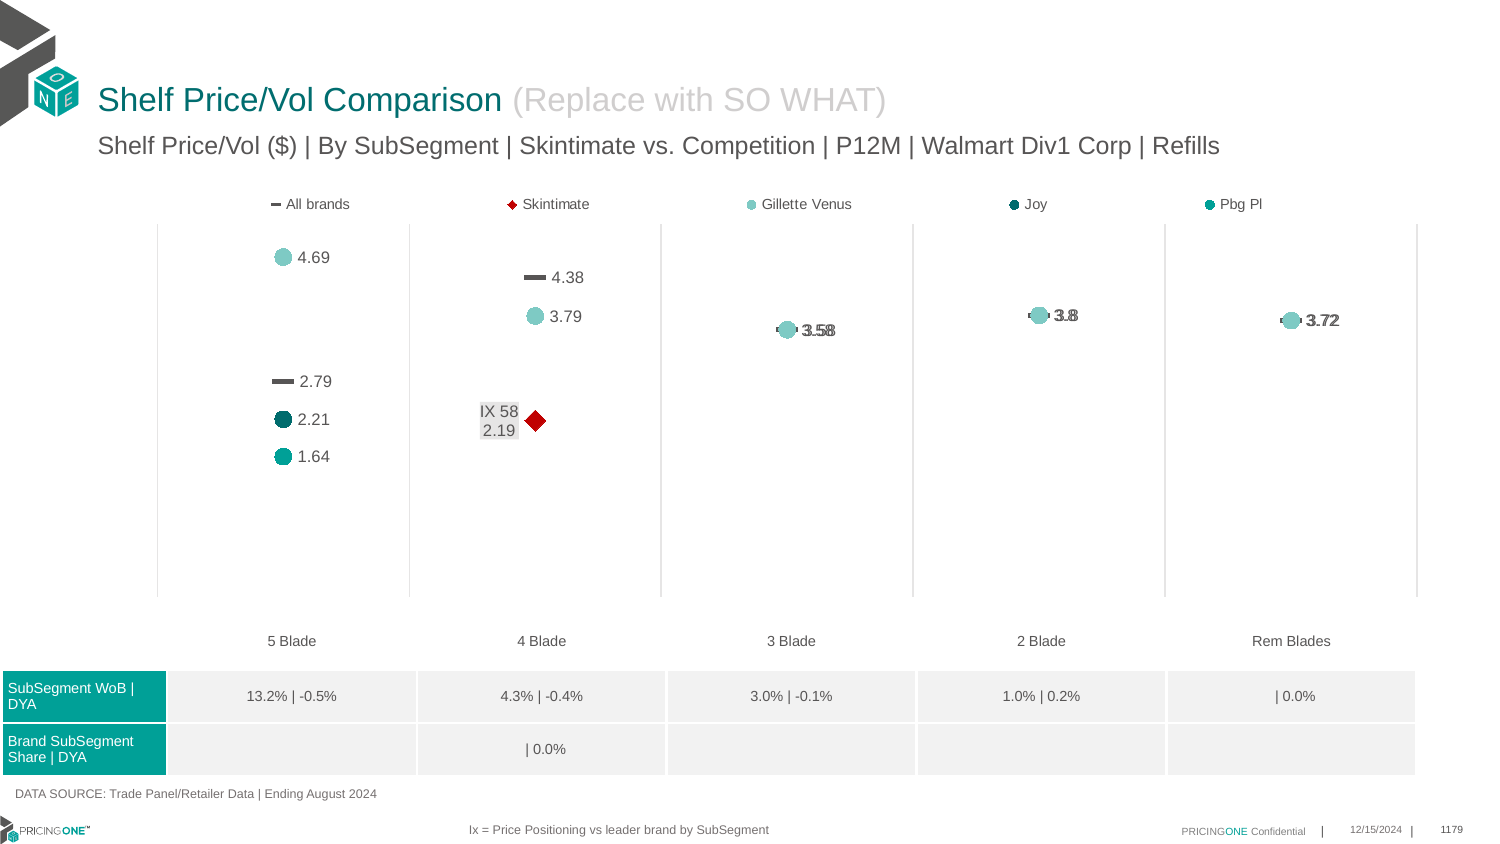

# Shelf Price/Vol Comparison (Replace with SO WHAT)
Shelf Price/Vol ($) | By SubSegment | Skintimate vs. Competition | P12M | Walmart Div1 Corp | Refills

### Chart

| Category | All brands | Skintimate | Gillette Venus | Joy | Pbg Pl |
|---|---|---|---|---|---|
| None | 2.79 | None | 4.69 | 2.21 | 1.64 |
| IX 58 | 4.38 | 2.19 | 3.79 | None | None |
| None | 3.58 | None | 3.58 | None | None |
| None | 3.8 | None | 3.8 | None | None |
| None | 3.72 | None | 3.72 | None | None |
|  | 5 Blade | 4 Blade | 3 Blade | 2 Blade | Rem Blades |
| --- | --- | --- | --- | --- | --- |
| SubSegment WoB | DYA | 13.2% | -0.5% | 4.3% | -0.4% | 3.0% | -0.1% | 1.0% | 0.2% | | 0.0% |
| Brand SubSegment Share | DYA |  | | 0.0% |  |  |  |
DATA SOURCE: Trade Panel/Retailer Data | Ending August 2024
Ix = Price Positioning vs leader brand by SubSegment
12/15/2024
1179